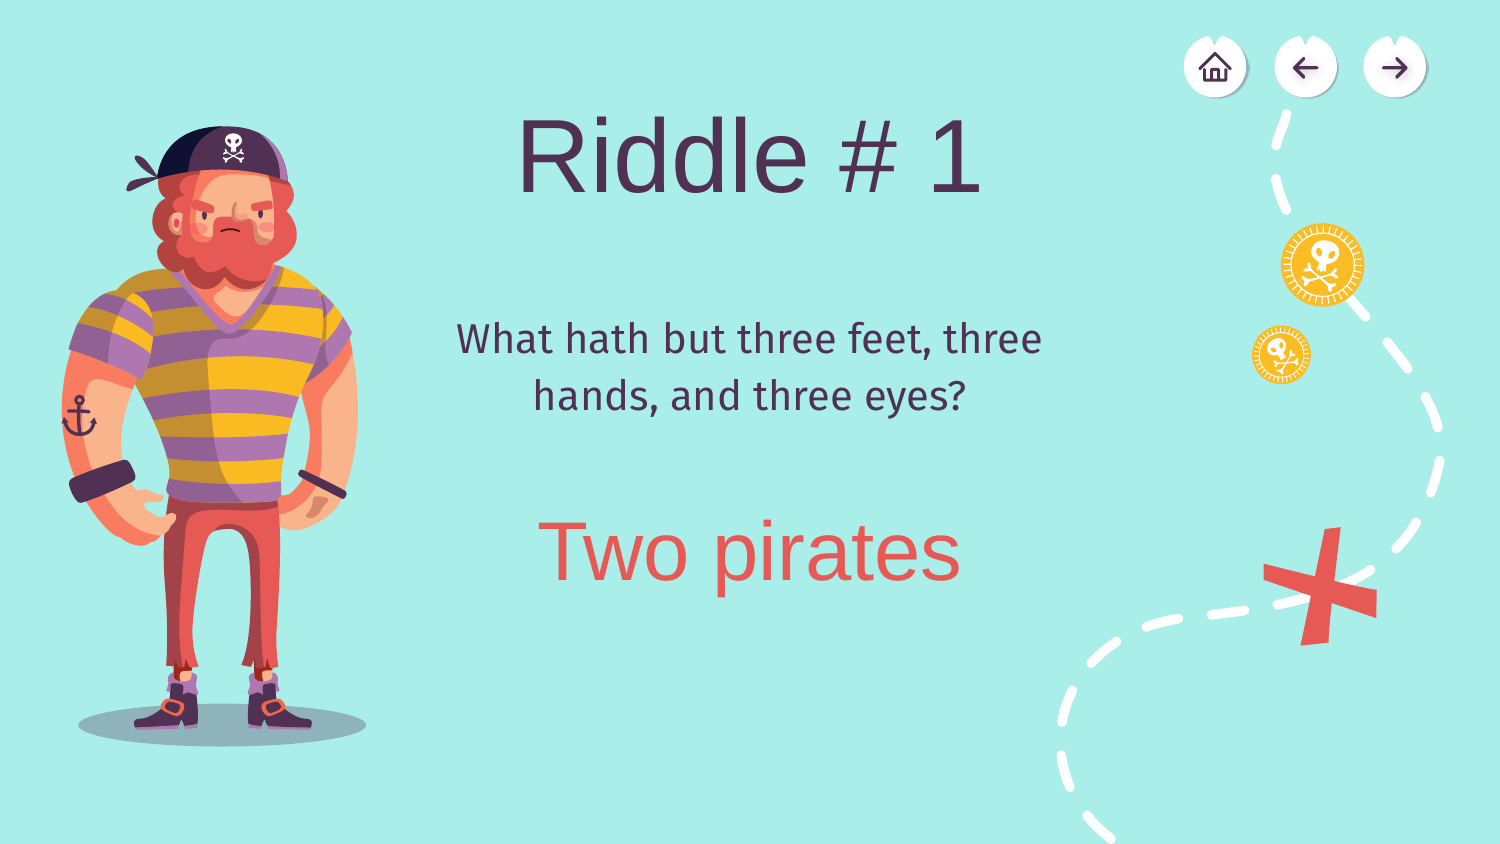

# Riddle # 1

What hath but three feet, three hands, and three eyes?

Two pirates